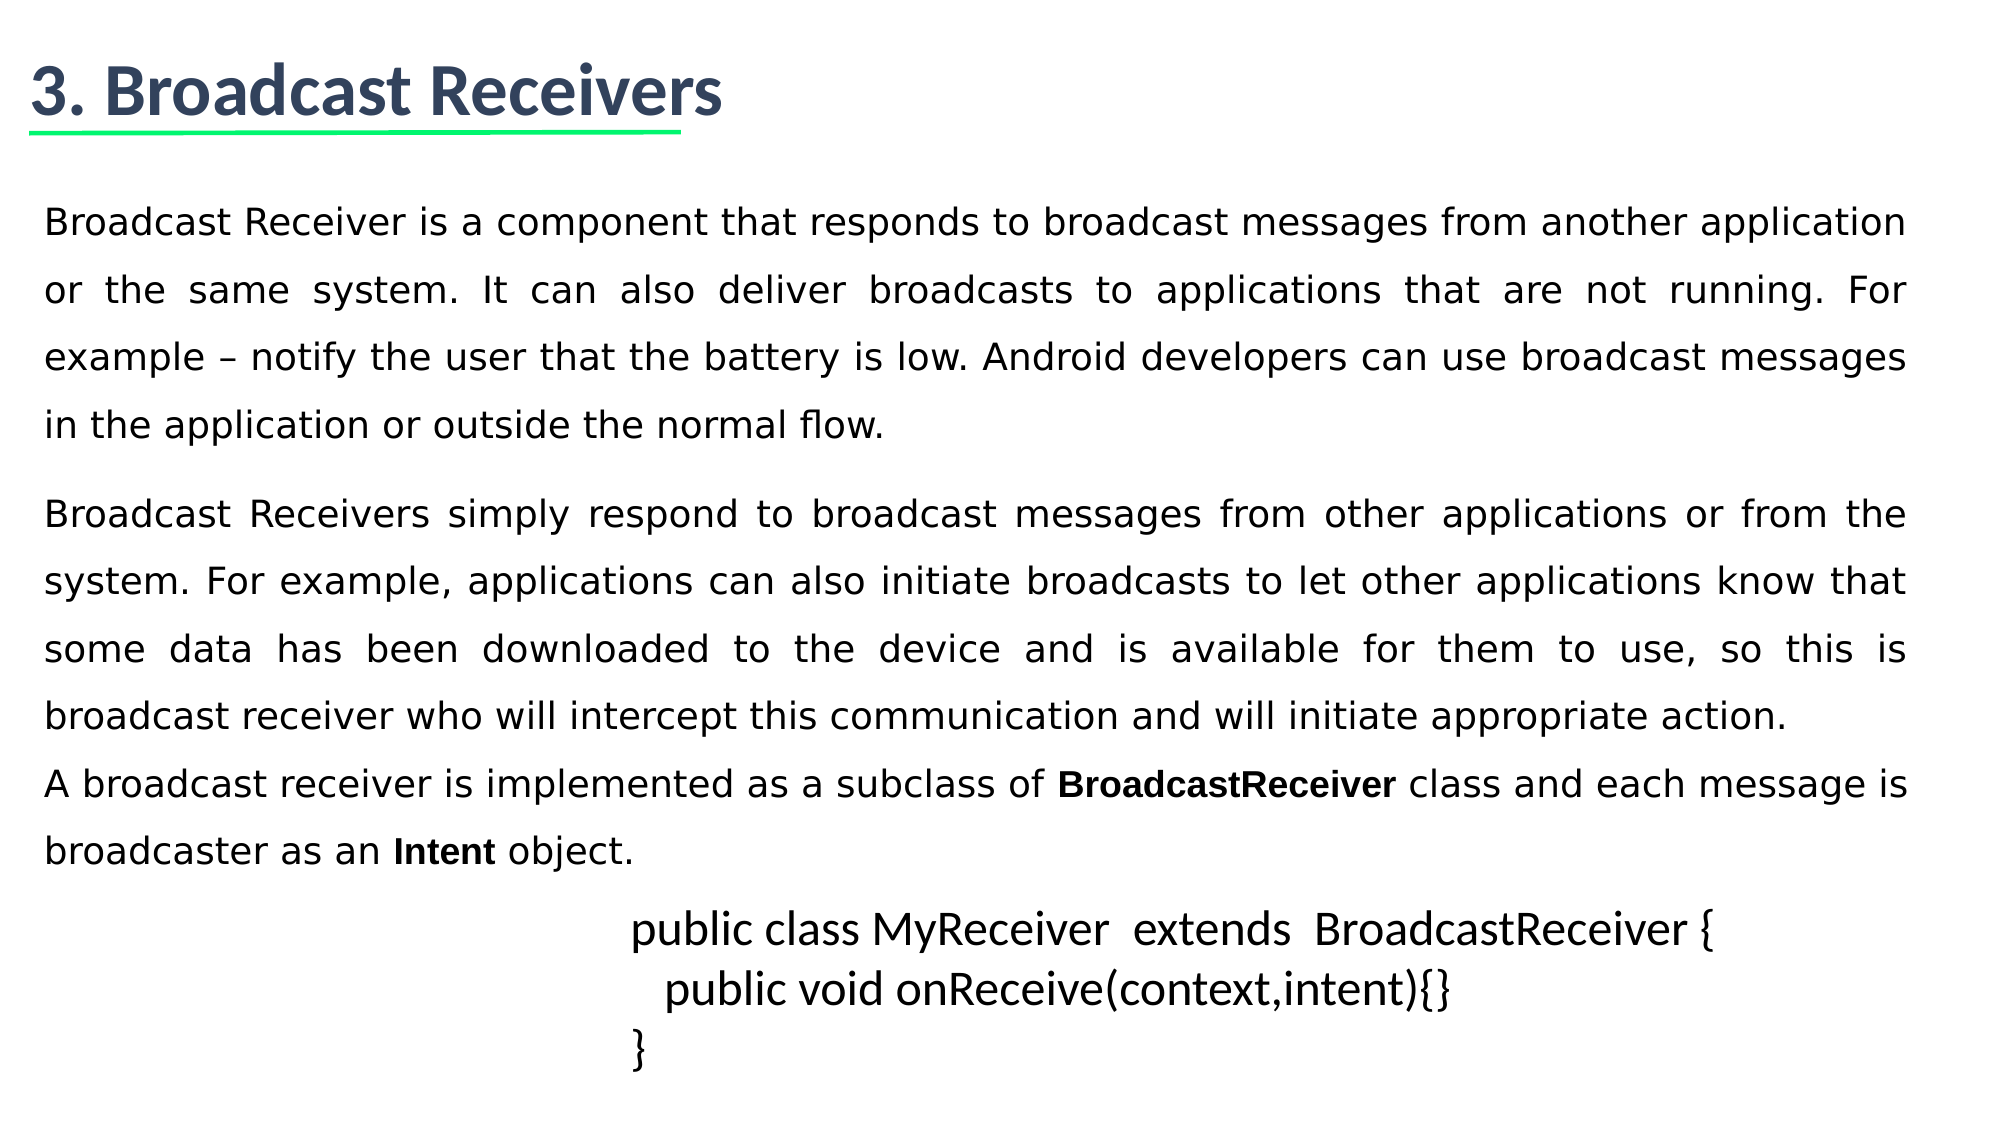

3. Broadcast Receivers
Broadcast Receiver is a component that responds to broadcast messages from another application or the same system. It can also deliver broadcasts to applications that are not running. For example – notify the user that the battery is low. Android developers can use broadcast messages in the application or outside the normal flow.
Broadcast Receivers simply respond to broadcast messages from other applications or from the system. For example, applications can also initiate broadcasts to let other applications know that some data has been downloaded to the device and is available for them to use, so this is broadcast receiver who will intercept this communication and will initiate appropriate action.
A broadcast receiver is implemented as a subclass of BroadcastReceiver class and each message is broadcaster as an Intent object.
public class MyReceiver  extends  BroadcastReceiver {
   public void onReceive(context,intent){}
}